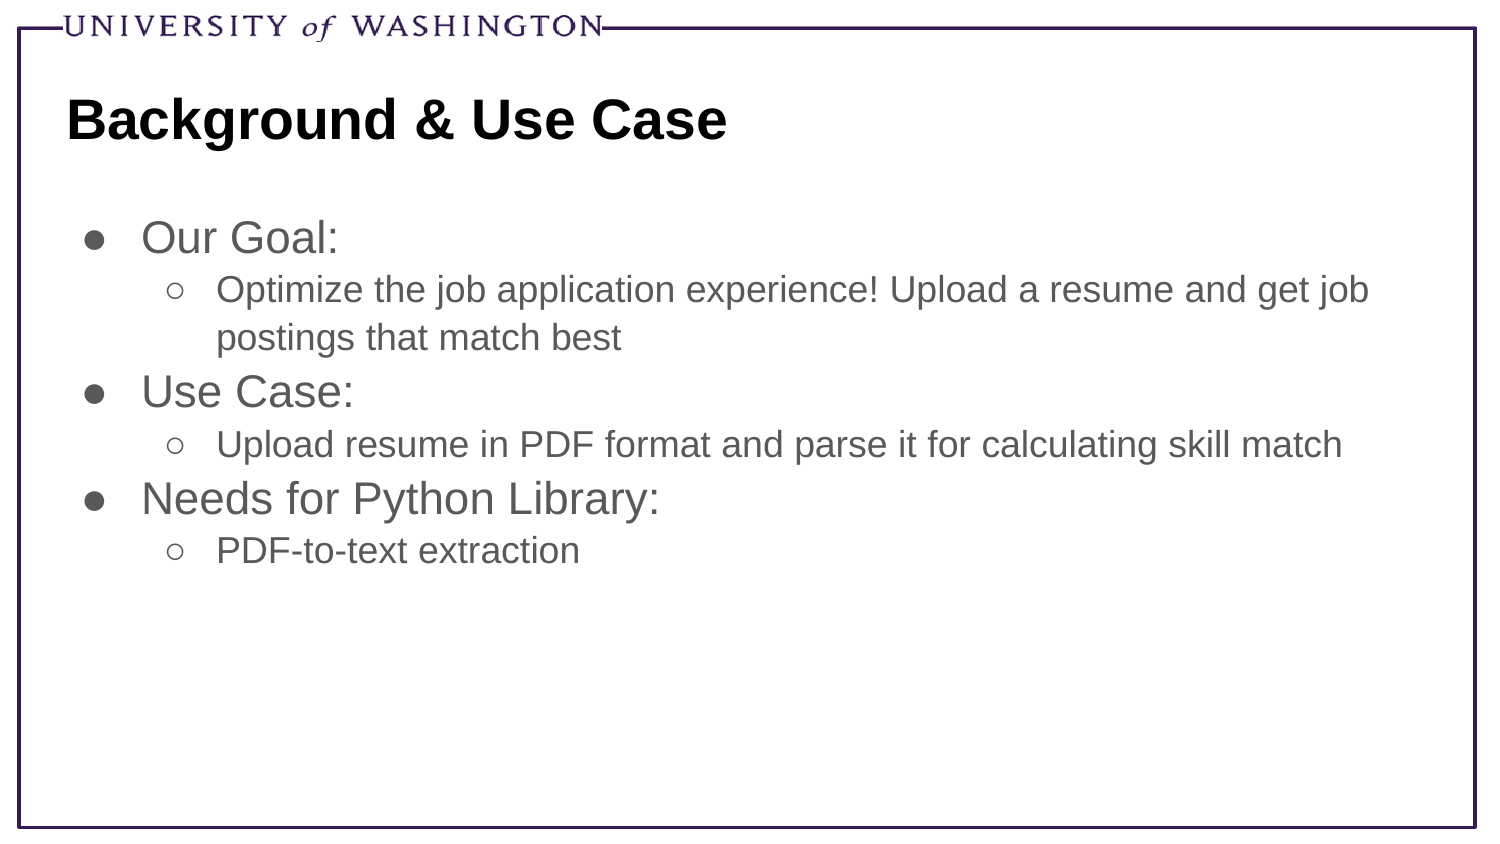

# Background & Use Case
Our Goal:
Optimize the job application experience! Upload a resume and get job postings that match best
Use Case:
Upload resume in PDF format and parse it for calculating skill match
Needs for Python Library:
PDF-to-text extraction